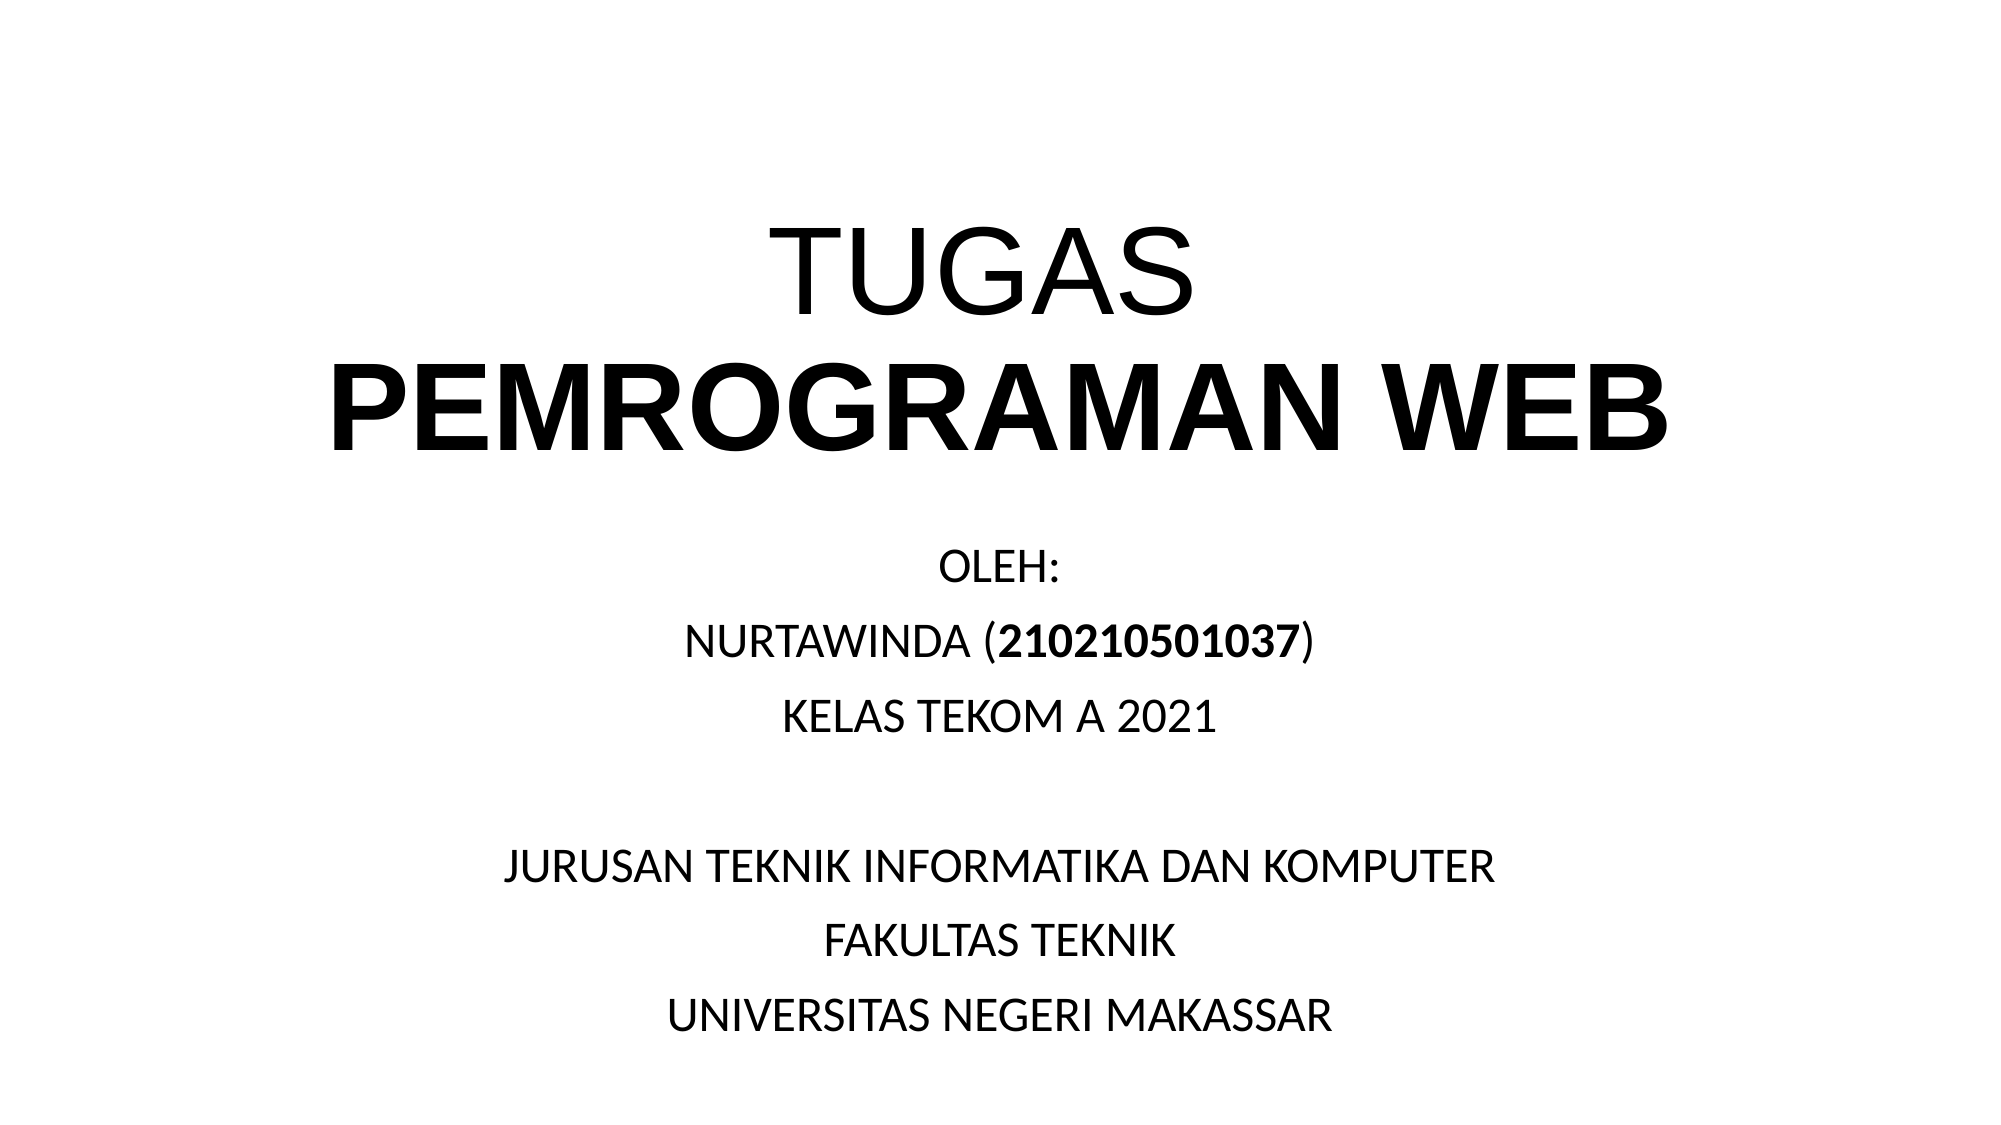

# TUGAS PEMROGRAMAN WEB
OLEH:
NURTAWINDA (210210501037)
KELAS TEKOM A 2021

JURUSAN TEKNIK INFORMATIKA DAN KOMPUTER
FAKULTAS TEKNIK
UNIVERSITAS NEGERI MAKASSAR